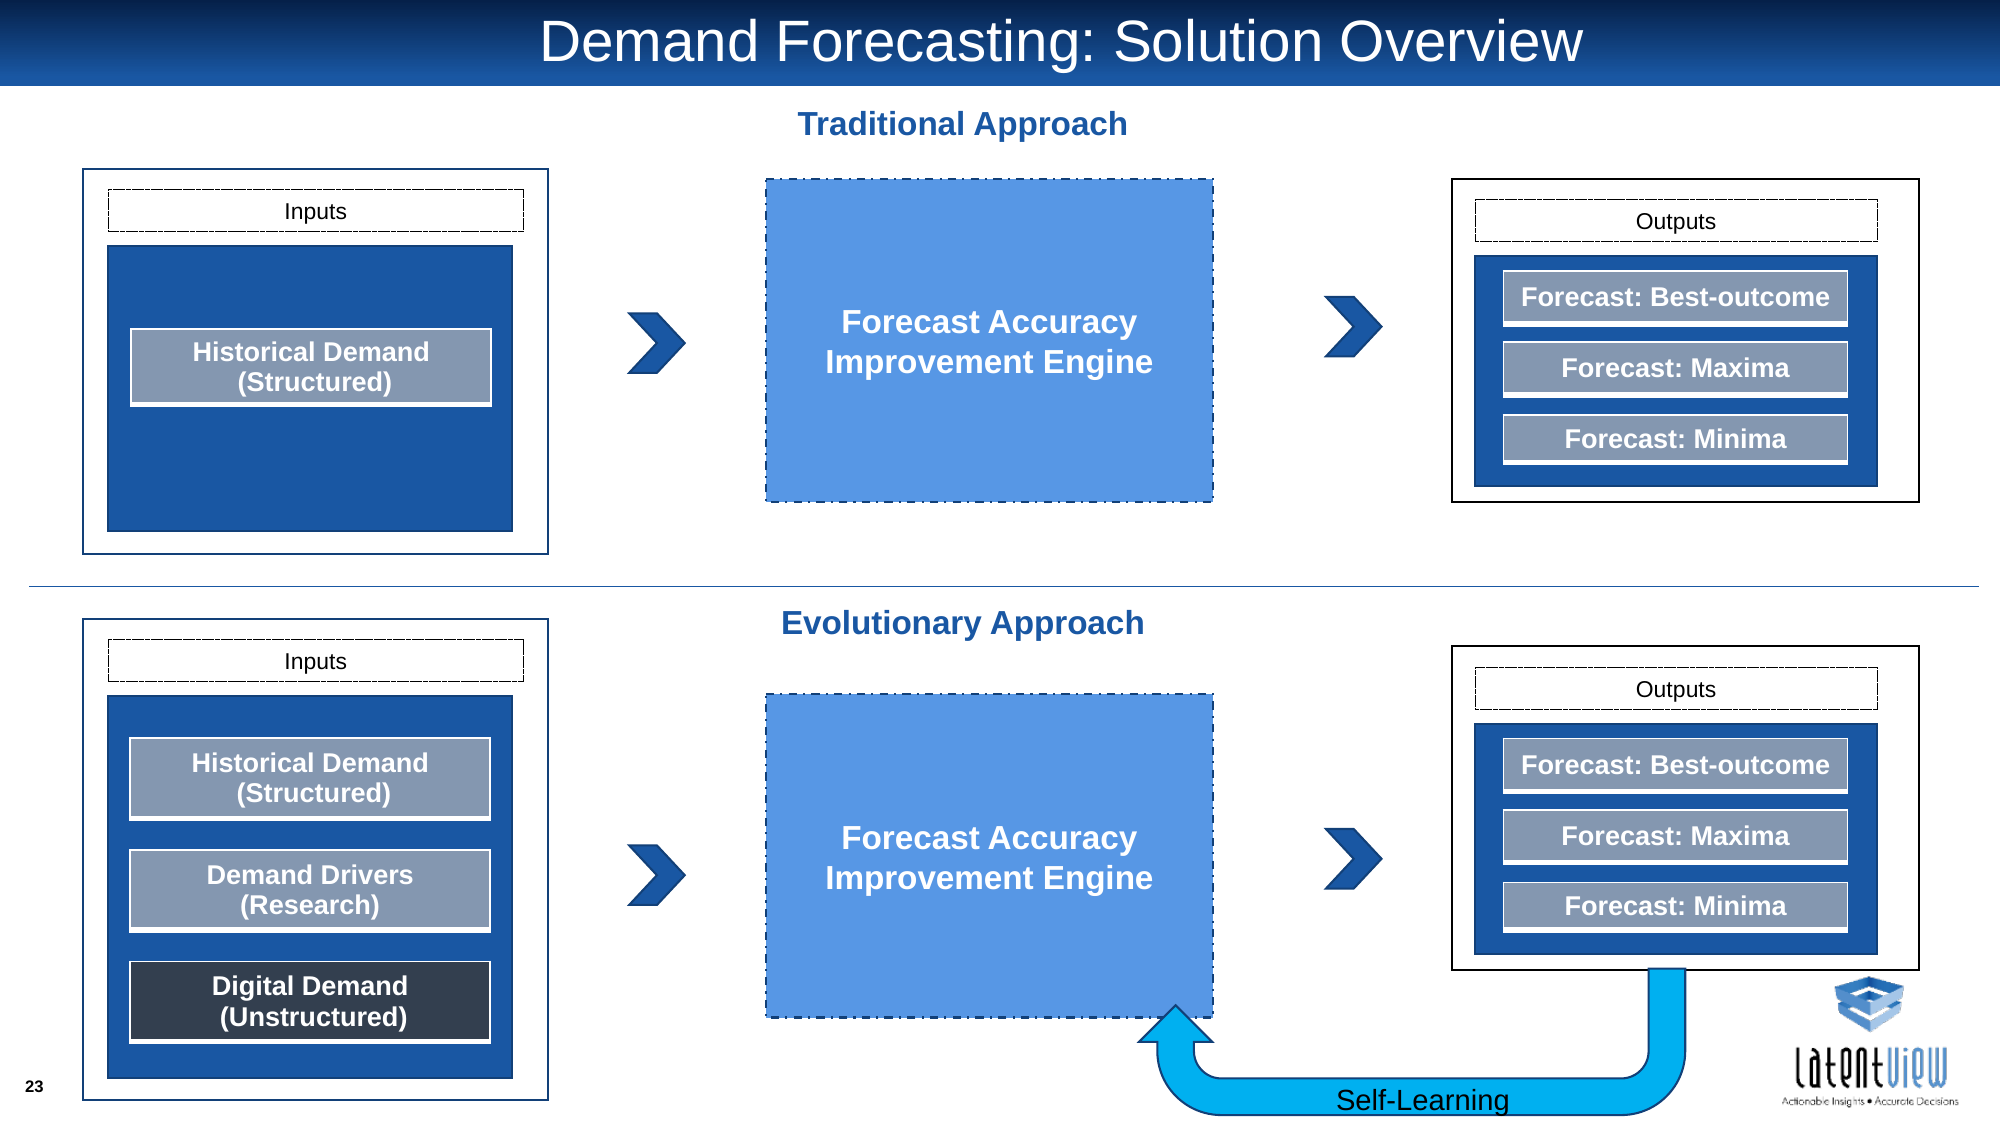

# Demand Forecasting: Solution Overview
Traditional Approach

Forecast Accuracy Improvement Engine

Inputs
Outputs

| Forecast: Best-outcome |
| --- |

| Historical Demand (Structured) |
| --- |
| Forecast: Maxima |
| --- |
| Forecast: Minima |
| --- |
Evolutionary Approach

Inputs

Outputs
Forecast Accuracy Improvement Engine

| Historical Demand (Structured) |
| --- |
| Forecast: Best-outcome |
| --- |
| Forecast: Maxima |
| --- |

| Demand Drivers (Research) |
| --- |
| Forecast: Minima |
| --- |
| Digital Demand (Unstructured) |
| --- |

Self-Learning